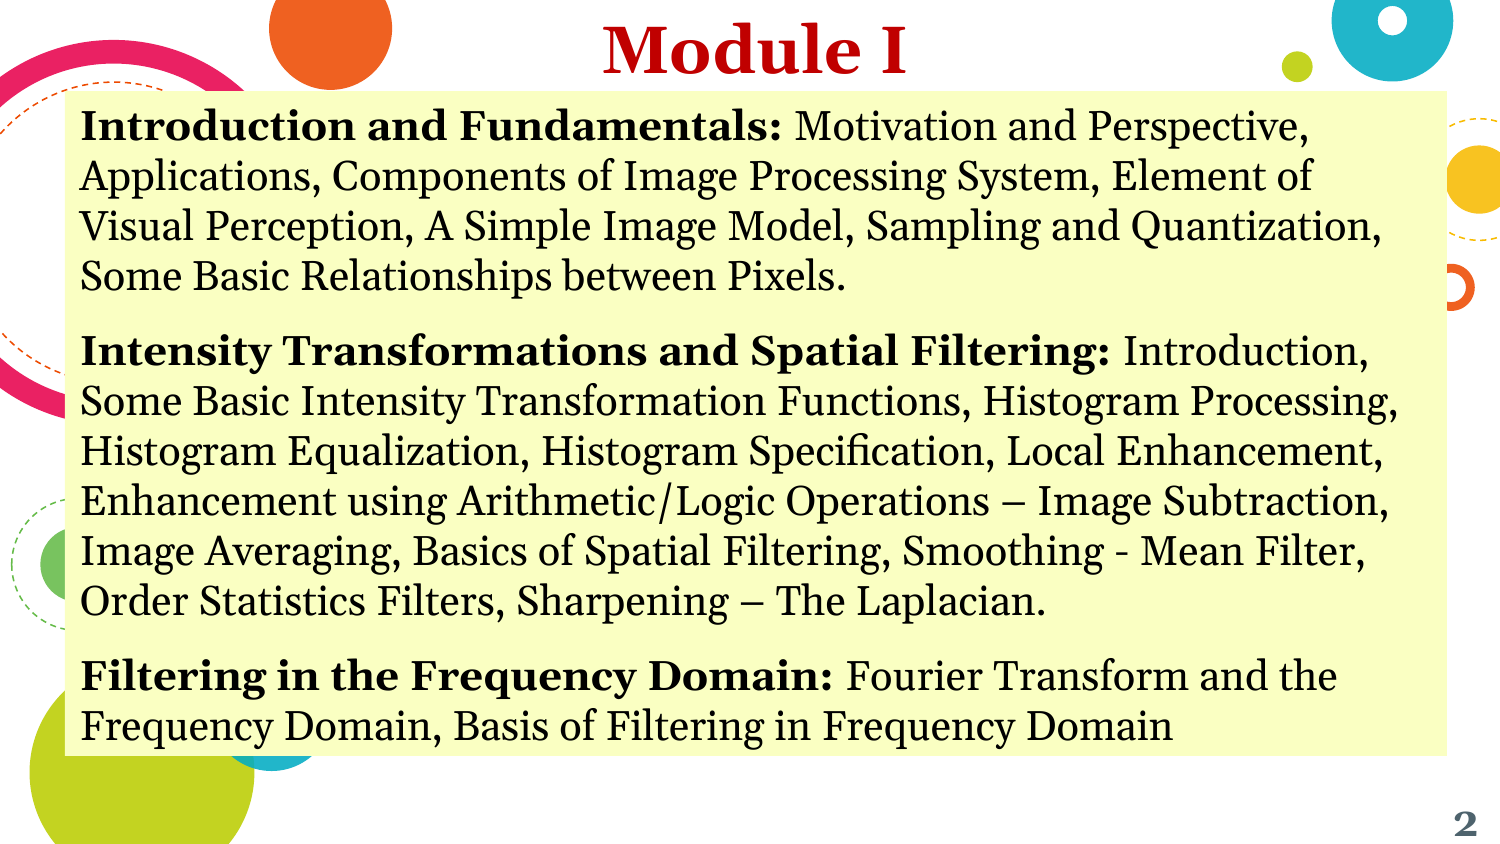

Module I
Introduction and Fundamentals: Motivation and Perspective, Applications, Components of Image Processing System, Element of Visual Perception, A Simple Image Model, Sampling and Quantization, Some Basic Relationships between Pixels.
Intensity Transformations and Spatial Filtering: Introduction, Some Basic Intensity Transformation Functions, Histogram Processing, Histogram Equalization, Histogram Specification, Local Enhancement, Enhancement using Arithmetic/Logic Operations – Image Subtraction, Image Averaging, Basics of Spatial Filtering, Smoothing - Mean Filter, Order Statistics Filters, Sharpening – The Laplacian.
Filtering in the Frequency Domain: Fourier Transform and the Frequency Domain, Basis of Filtering in Frequency Domain
2